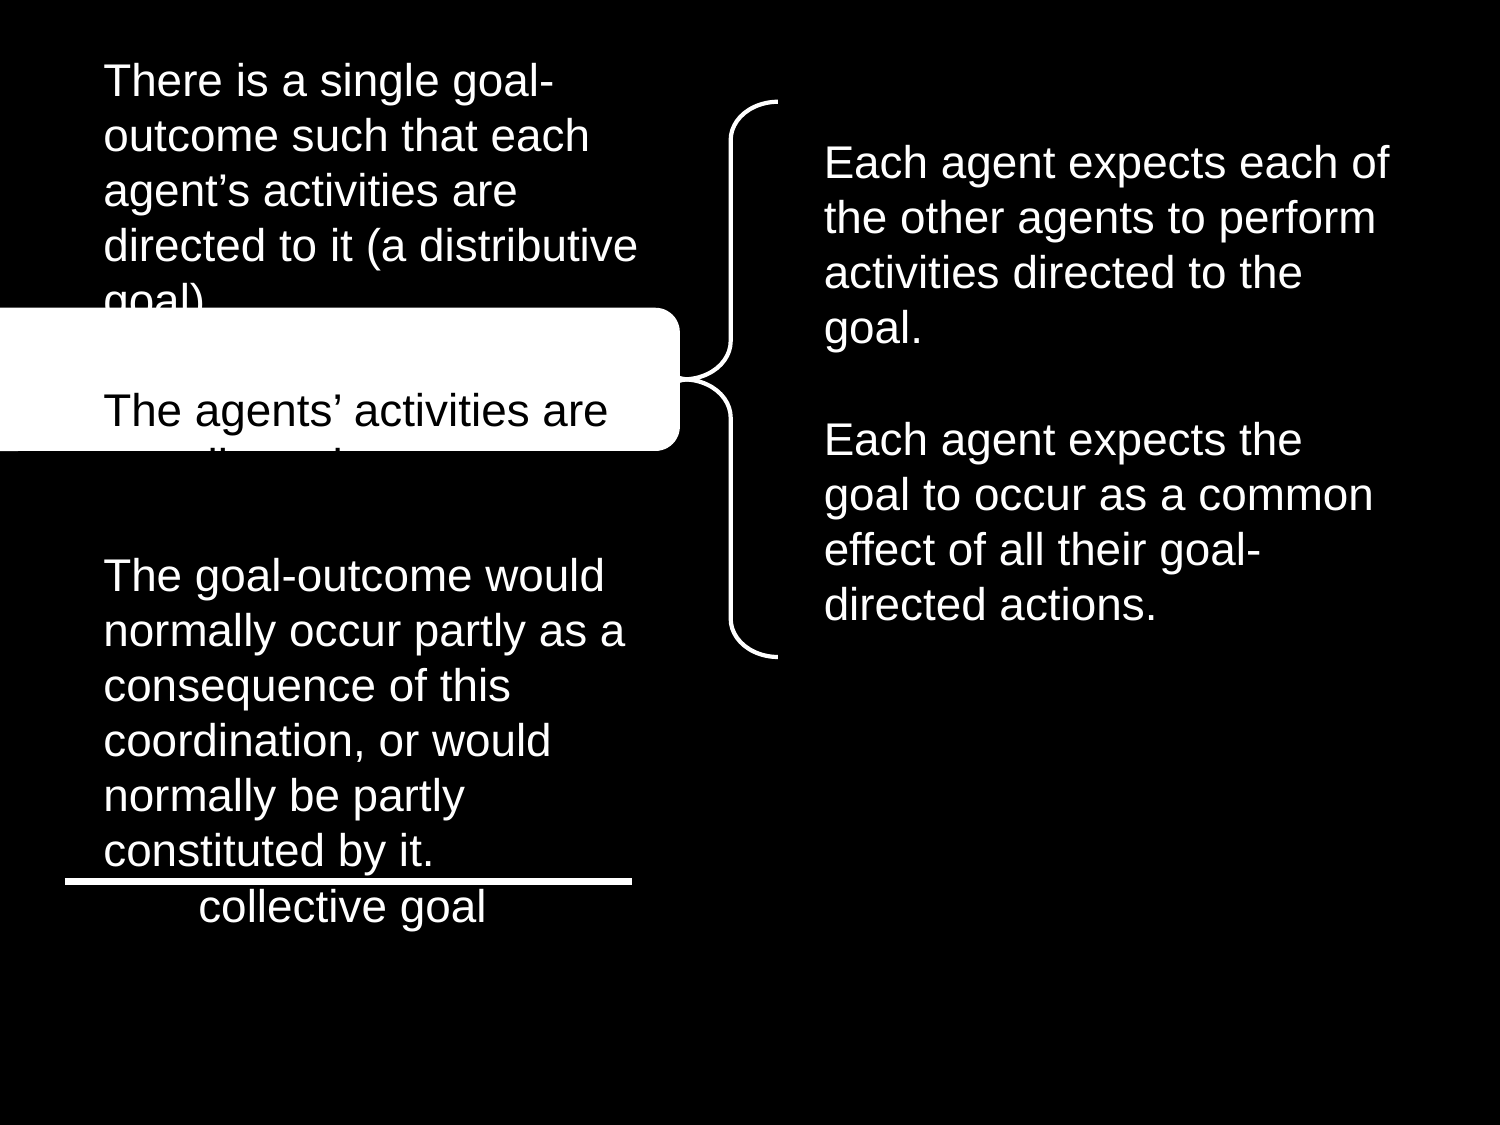

There is a single goal-outcome such that each agent’s activities are directed to it (a distributive goal).

The agents’ activities are coordinated.

The goal-outcome would normally occur partly as a consequence of this coordination, or would normally be partly constituted by it.

Each agent expects each of the other agents to perform activities directed to the goal.
Each agent expects the goal to occur as a common effect of all their goal-directed actions.

collective goal